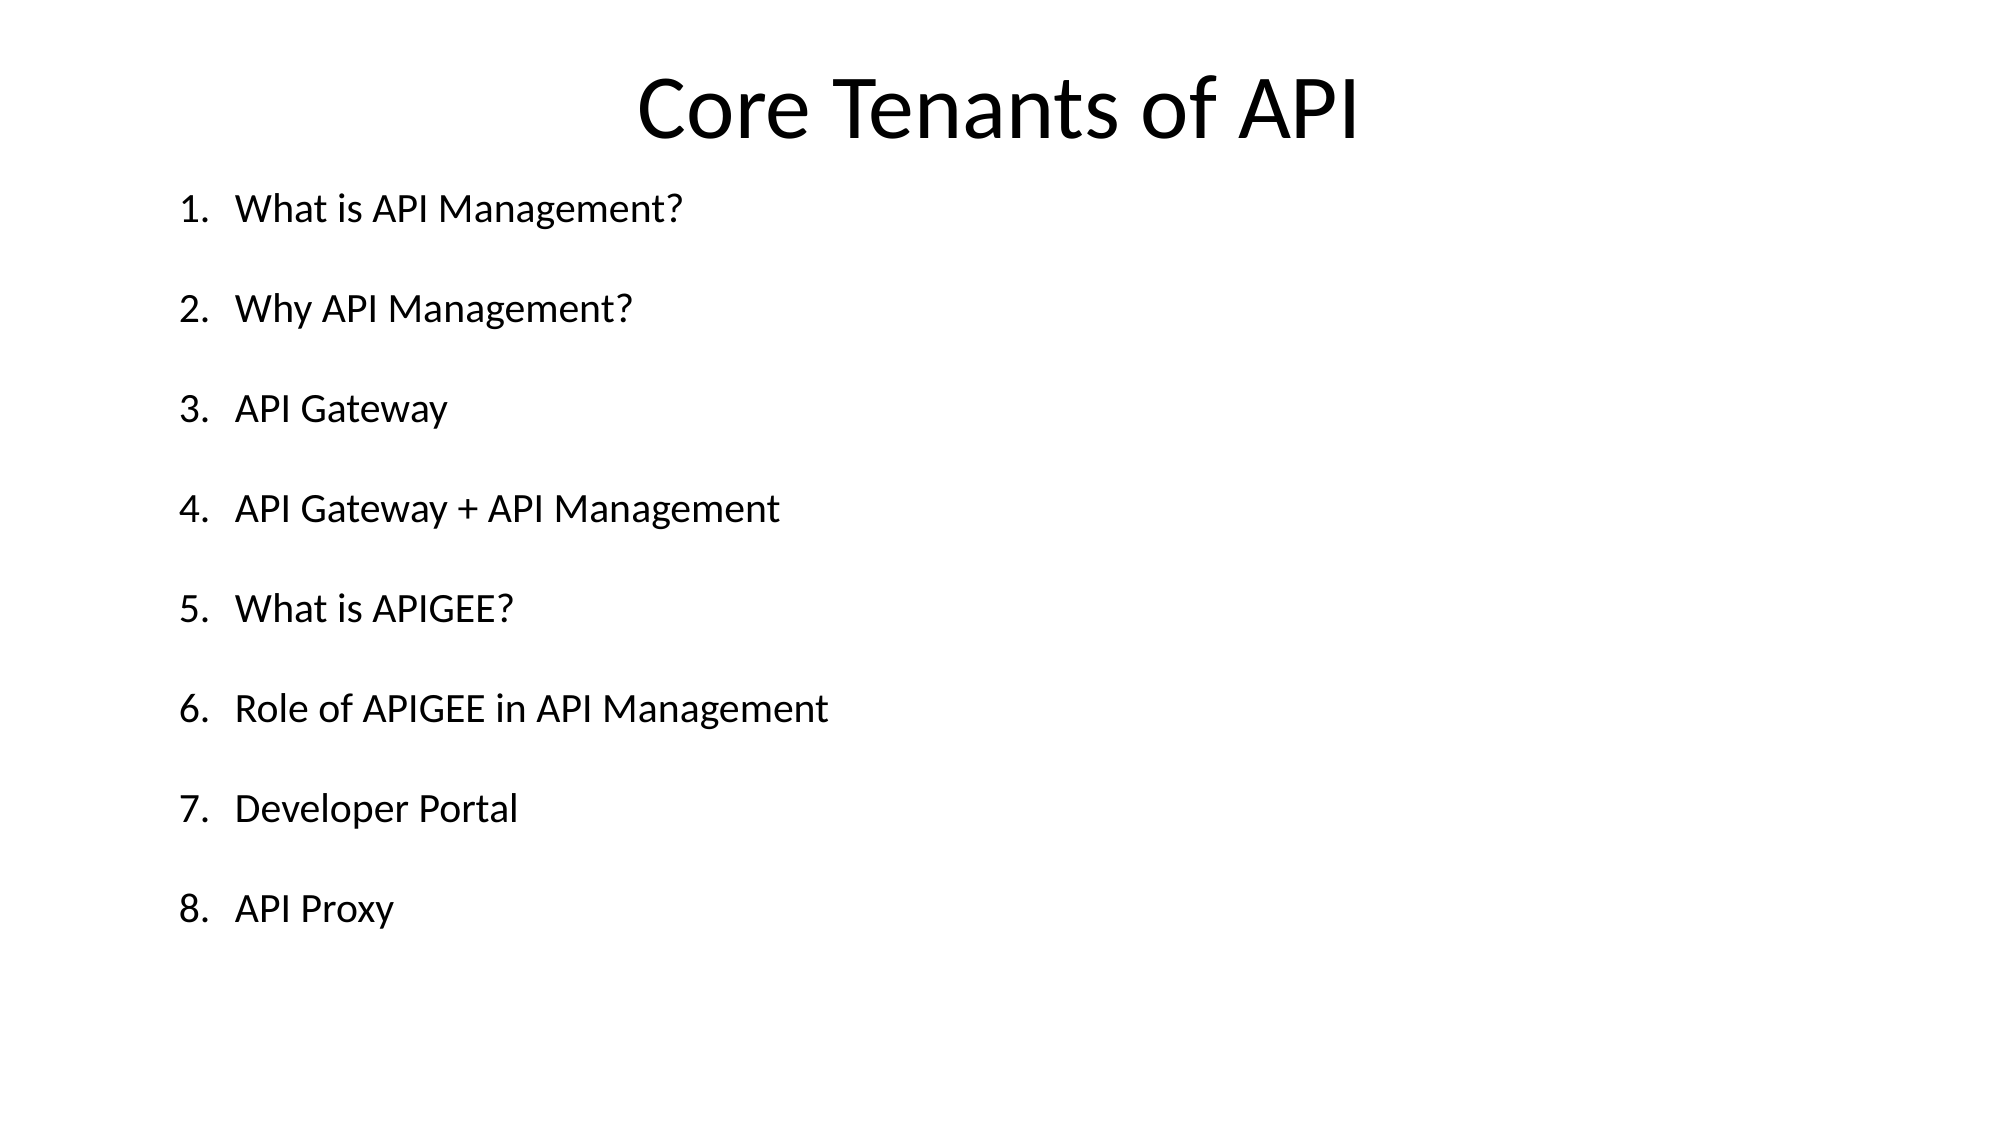

# Core Tenants of API
What is API Management?

Why API Management?

API Gateway

API Gateway + API Management

What is APIGEE?

Role of APIGEE in API Management

Developer Portal

API Proxy